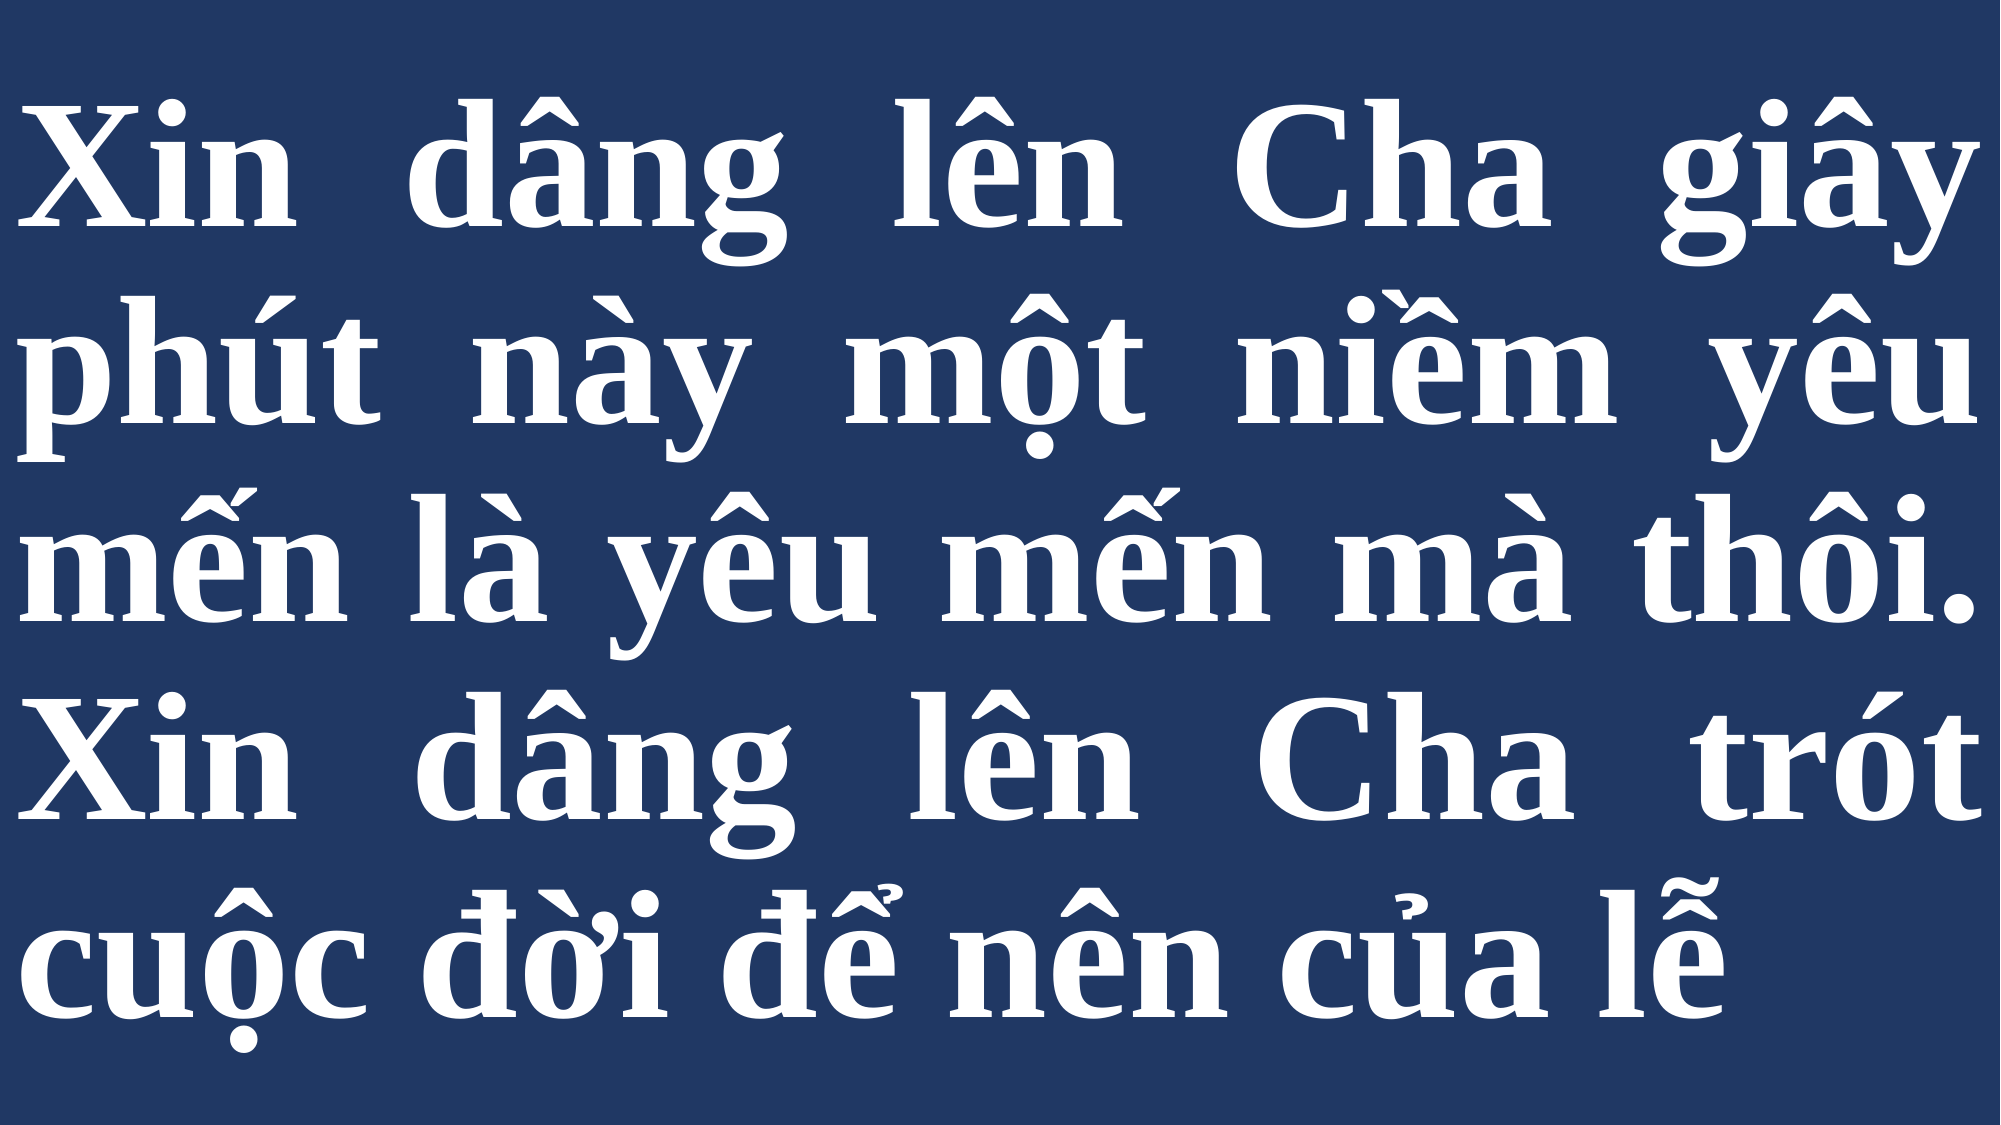

# Xin dâng lên Cha giây phút này một niềm yêu mến là yêu mến mà thôi. Xin dâng lên Cha trót cuộc đời để nên của lễ